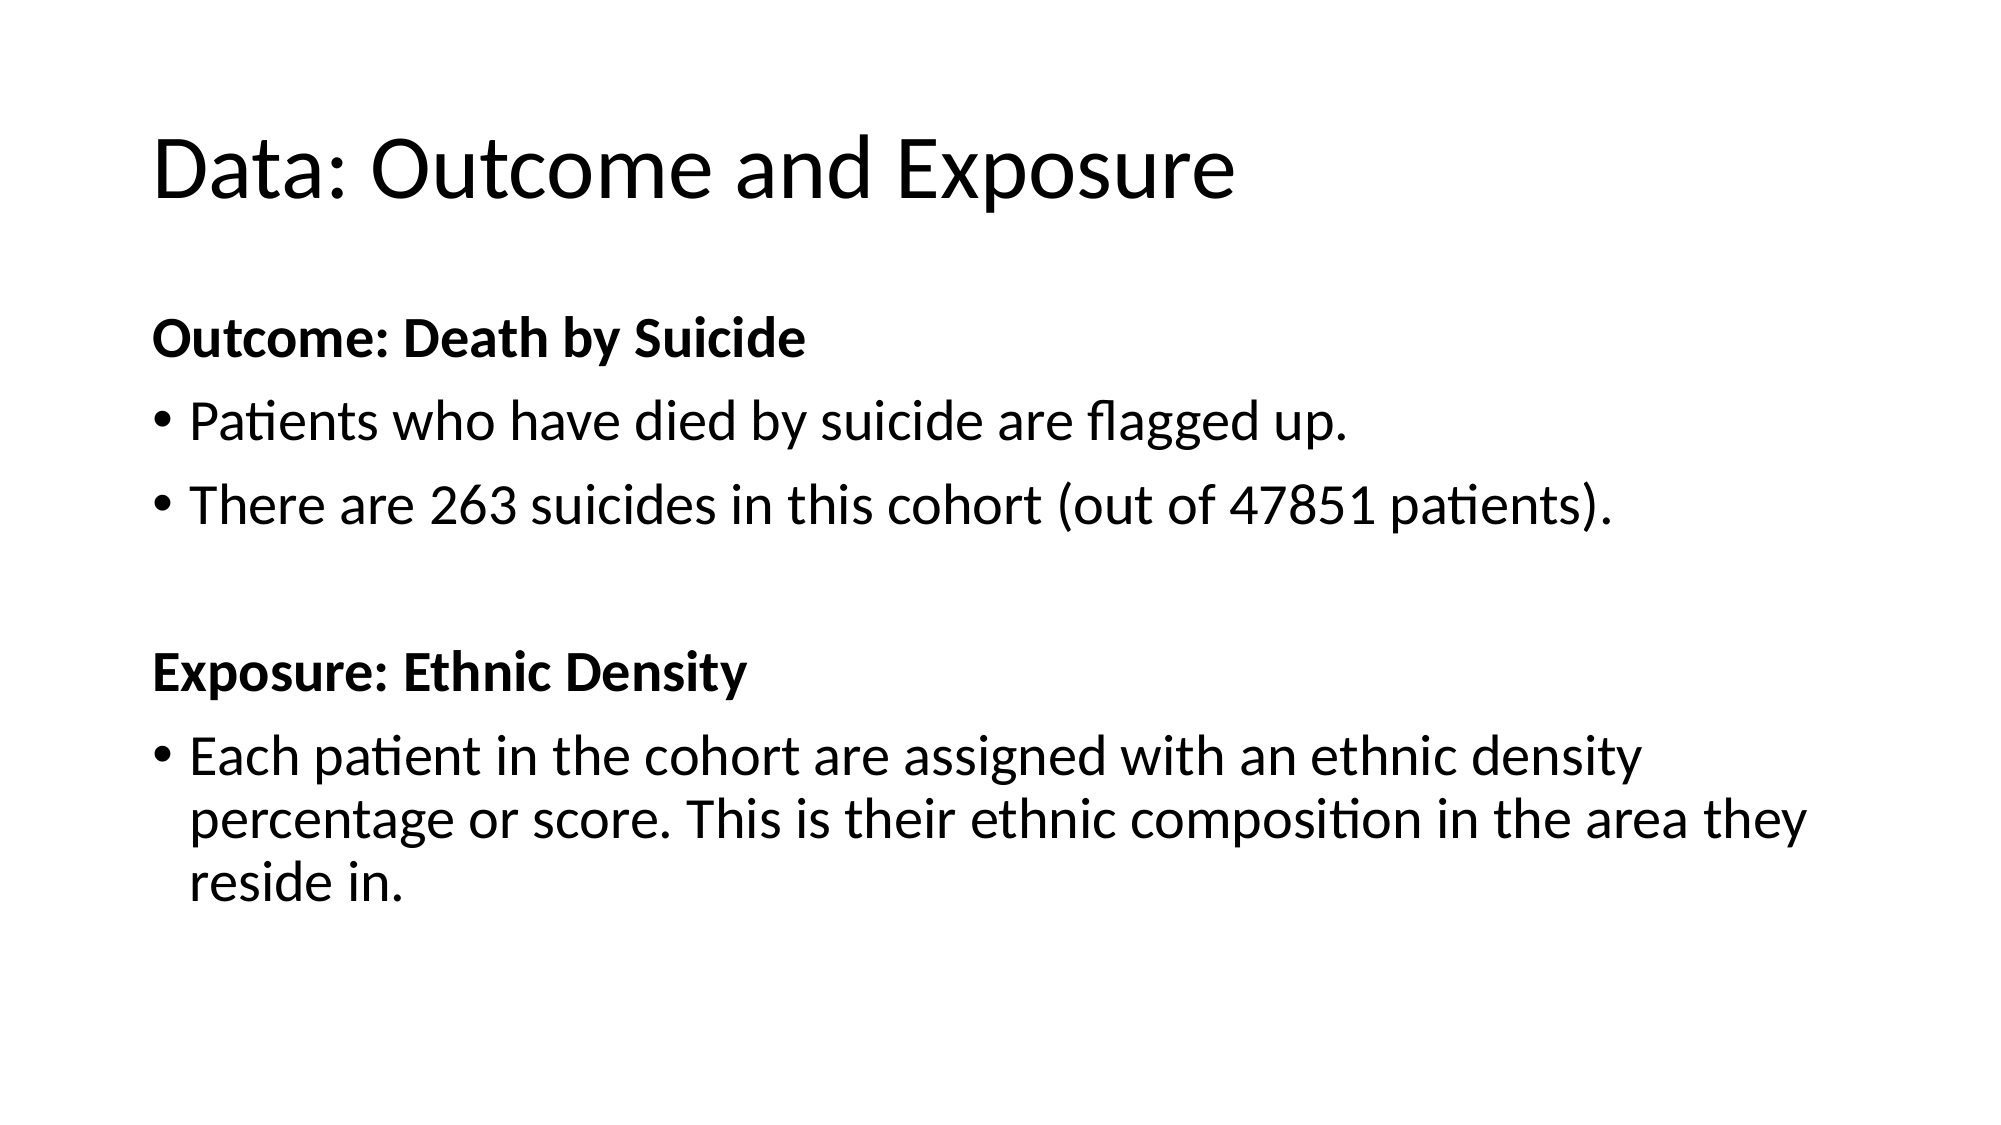

# Data: Outcome and Exposure
Outcome: Death by Suicide
Patients who have died by suicide are flagged up.
There are 263 suicides in this cohort (out of 47851 patients).

Exposure: Ethnic Density
Each patient in the cohort are assigned with an ethnic density percentage or score. This is their ethnic composition in the area they reside in.